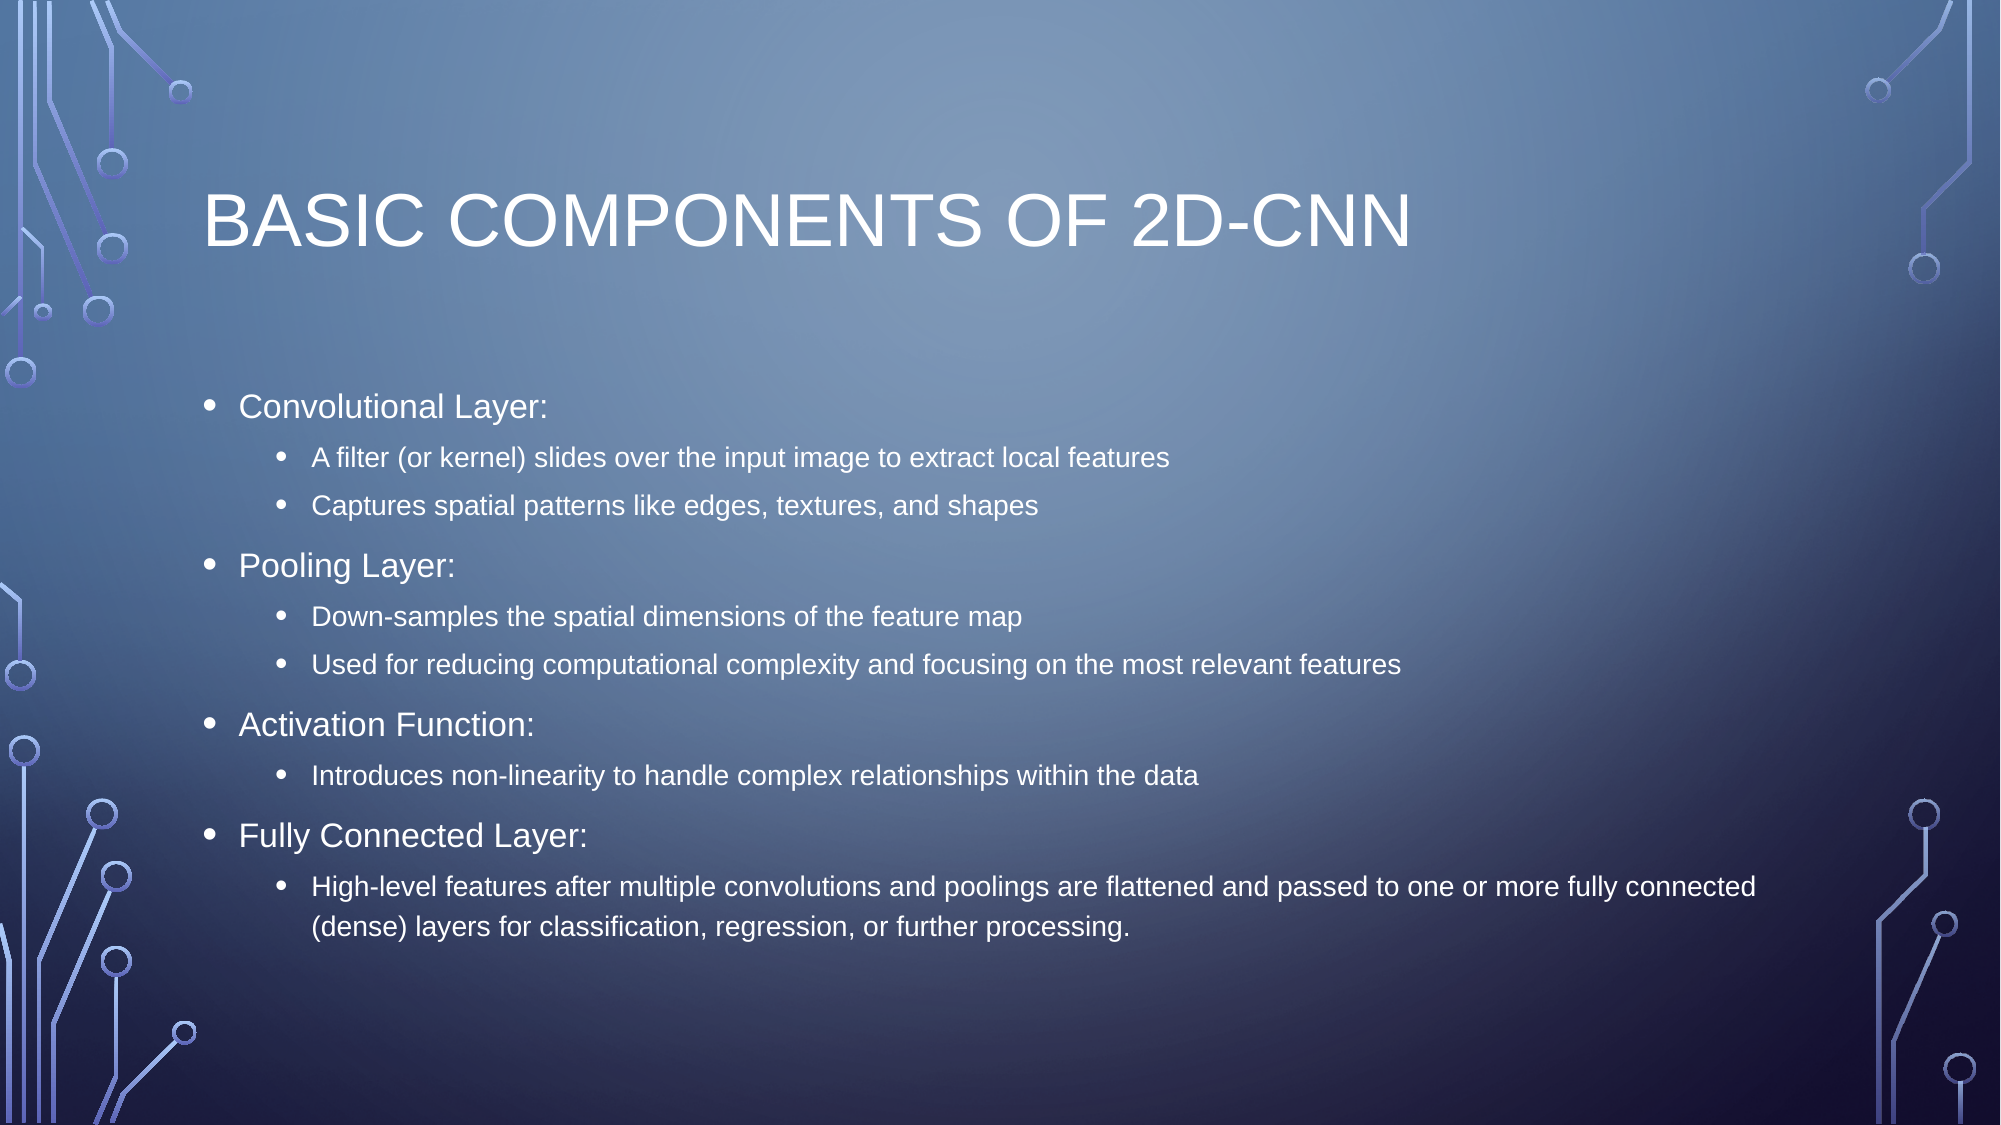

# Basic Components of 2D-CNN
Convolutional Layer:
A filter (or kernel) slides over the input image to extract local features
Captures spatial patterns like edges, textures, and shapes
Pooling Layer:
Down-samples the spatial dimensions of the feature map
Used for reducing computational complexity and focusing on the most relevant features
Activation Function:
Introduces non-linearity to handle complex relationships within the data
Fully Connected Layer:
High-level features after multiple convolutions and poolings are flattened and passed to one or more fully connected (dense) layers for classification, regression, or further processing.